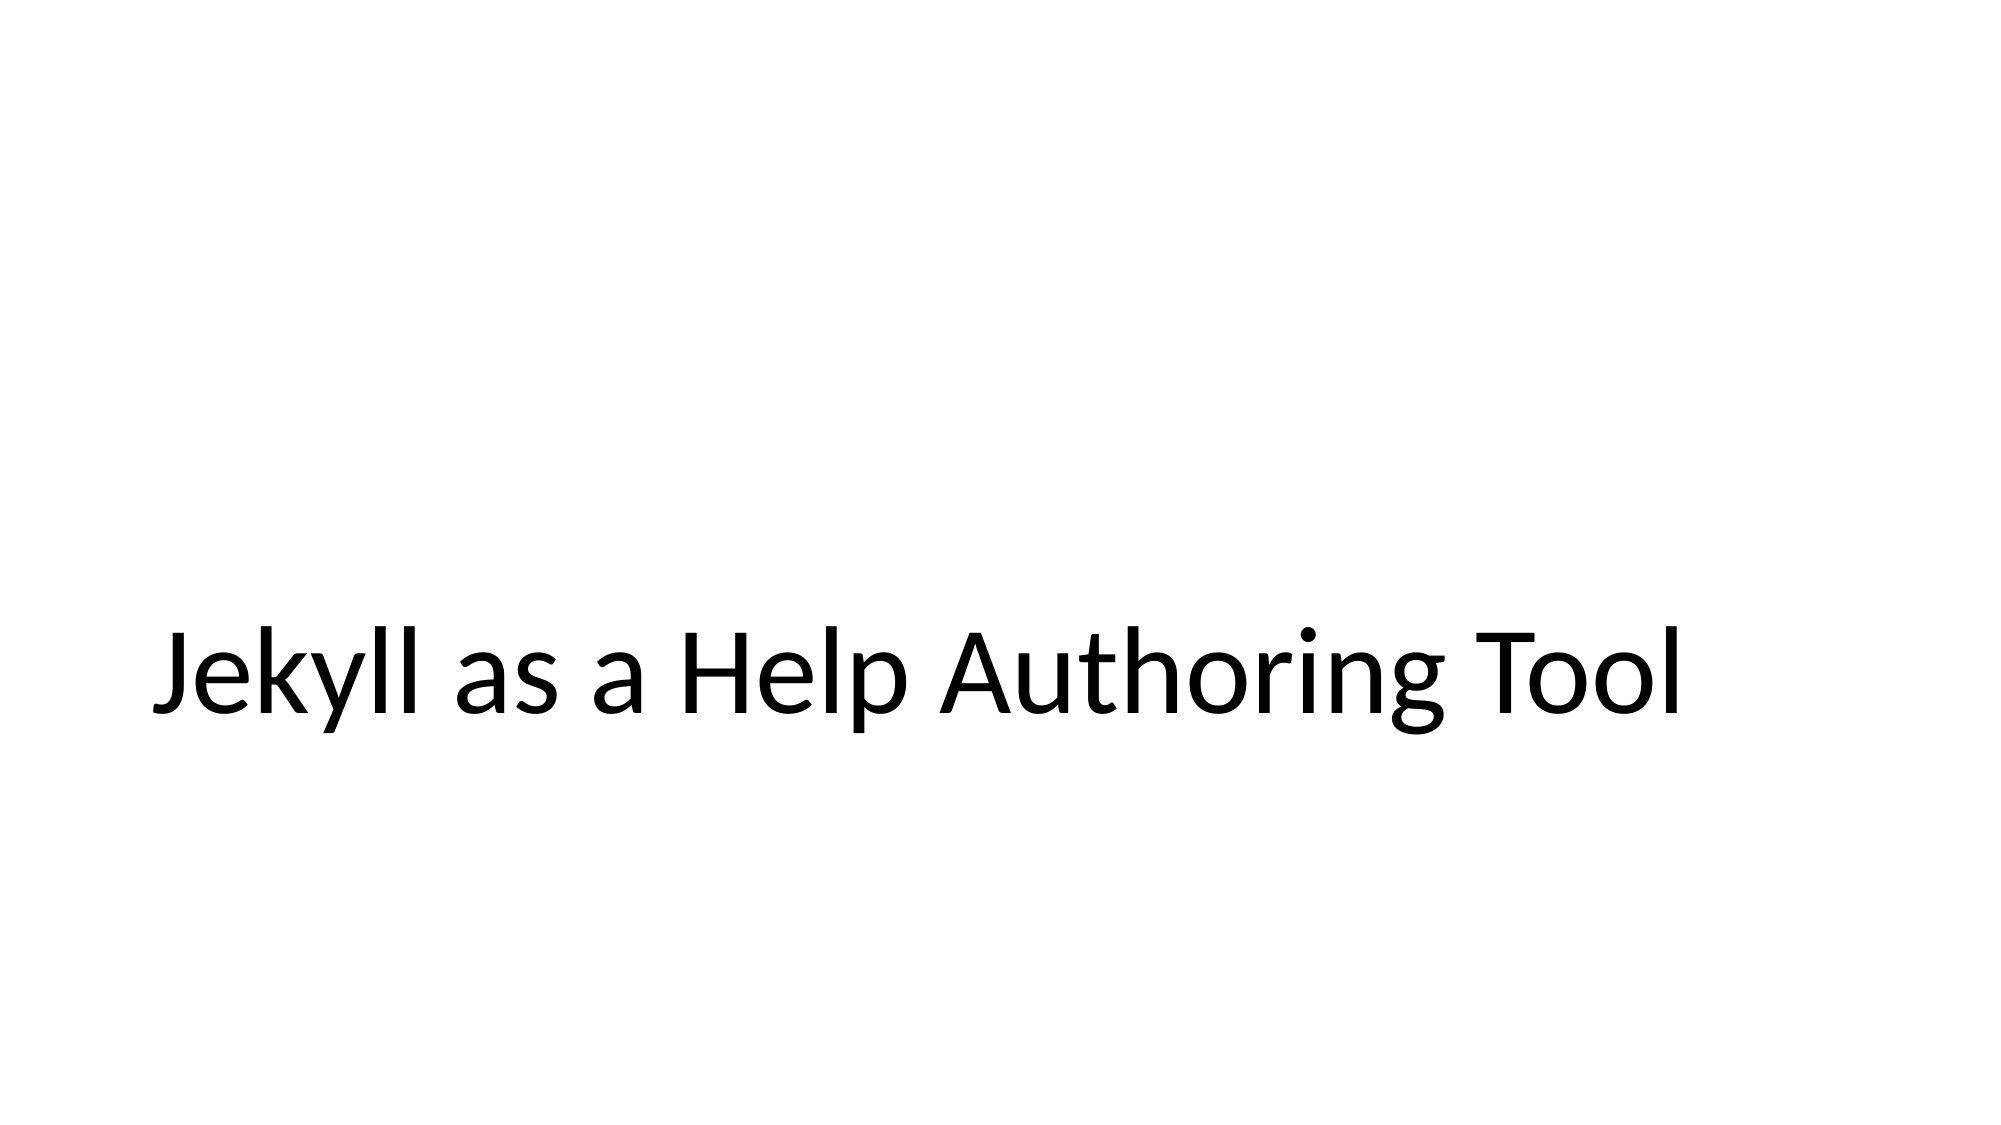

# Jekyll as a Help Authoring Tool